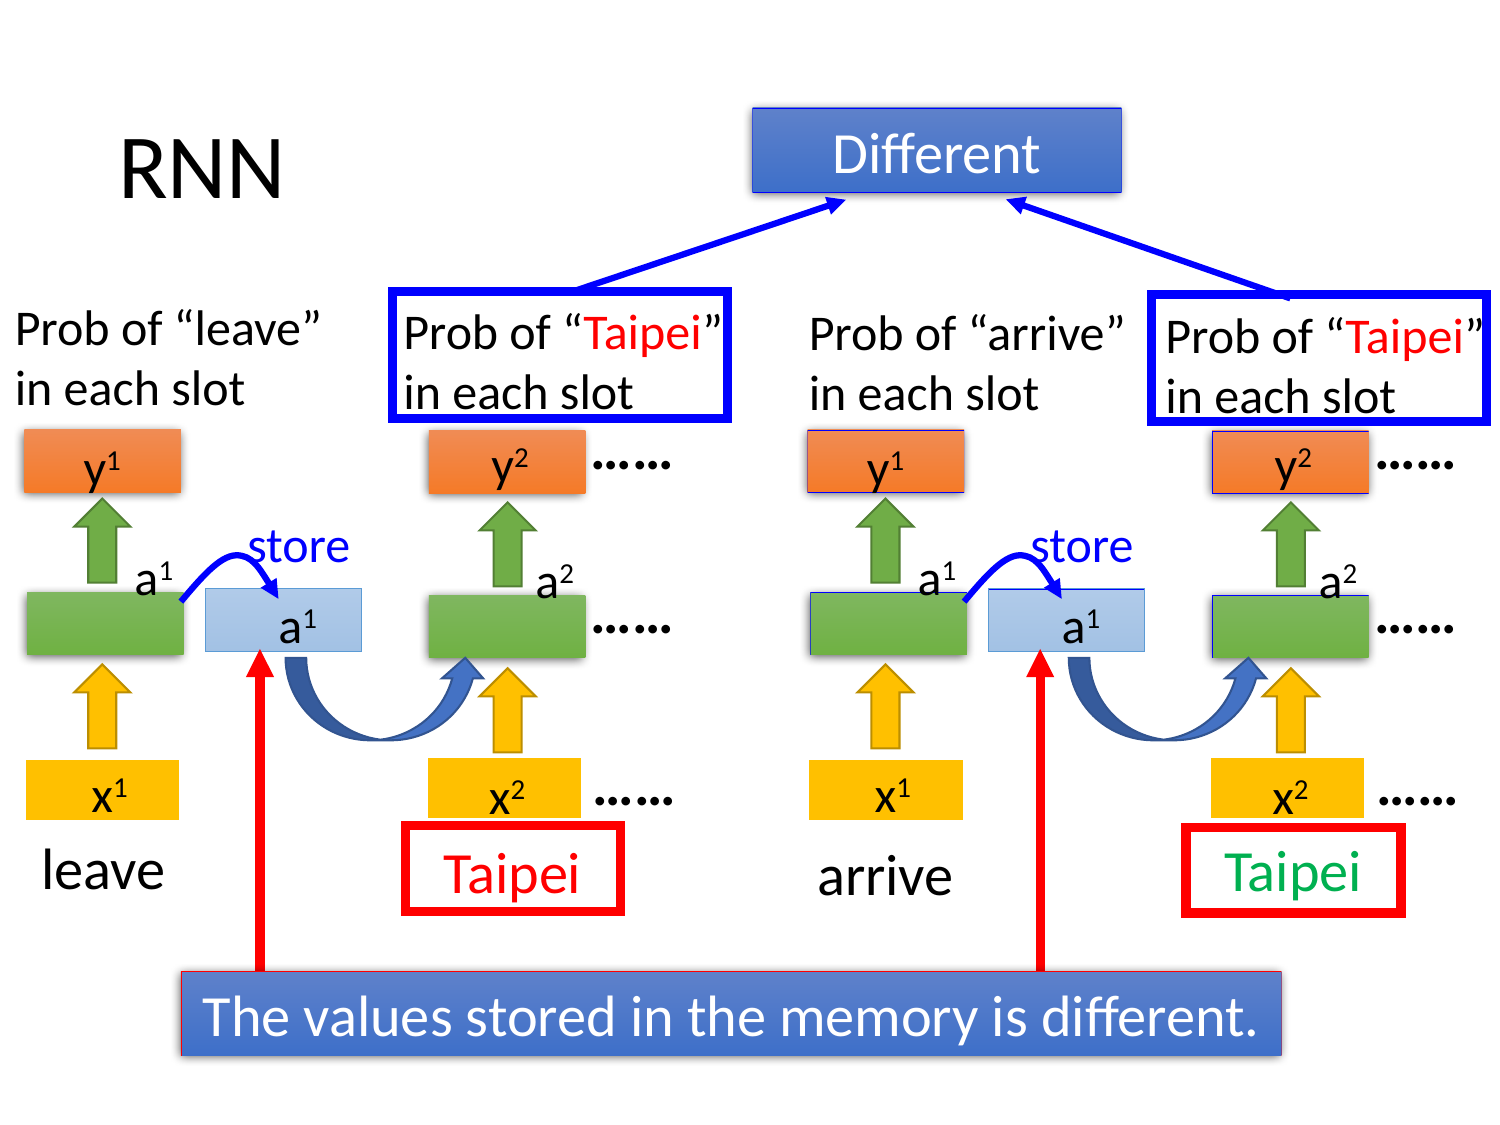

# RNN
Different
Prob of “leave” in each slot

Prob of “Taipei” in each slot
Prob of “arrive” in each slot

Prob of “Taipei” in each slot
……
y2
y1

store
a1
a2

a1

x1

x2

……
……
……
y2
y1

store
a1
a2

a1

x1

x2

……
……
leave

Taipei
Taipei

arrive
The values stored in the memory is different.